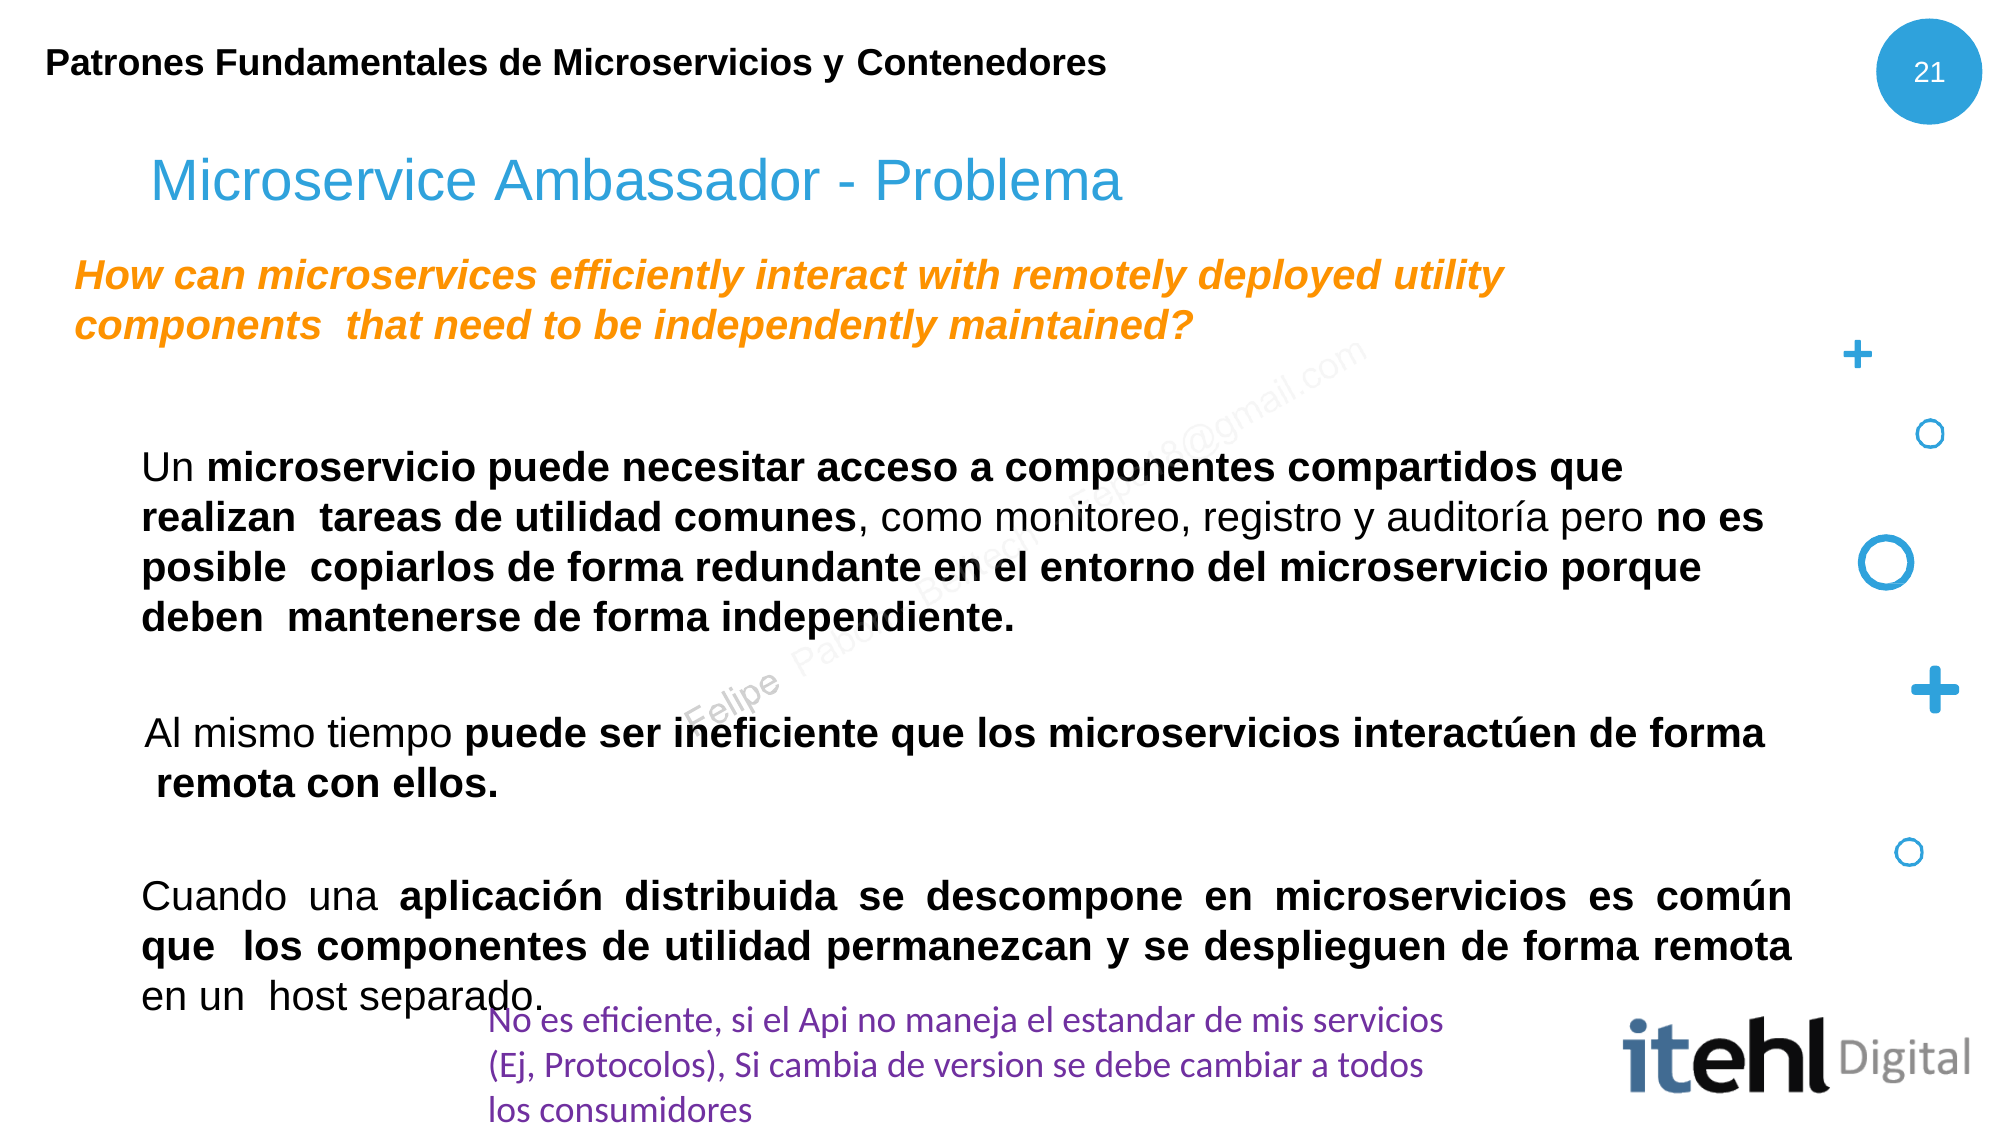

Patrones Fundamentales de Microservicios y Contenedores
21
# Microservice Ambassador - Problema
How can microservices efficiently interact with remotely deployed utility components  that need to be independently maintained?

Un microservicio puede necesitar acceso a componentes compartidos que realizan  tareas de utilidad comunes, como monitoreo, registro y auditoría pero no es posible  copiarlos de forma redundante en el entorno del microservicio porque deben  mantenerse de forma independiente.

Al mismo tiempo puede ser ineficiente que los microservicios interactúen de forma  remota con ellos.

Cuando una aplicación distribuida se descompone en microservicios es común que  los componentes de utilidad permanezcan y se desplieguen de forma remota en un  host separado.

No es eficiente, si el Api no maneja el estandar de mis servicios (Ej, Protocolos), Si cambia de version se debe cambiar a todos los consumidores